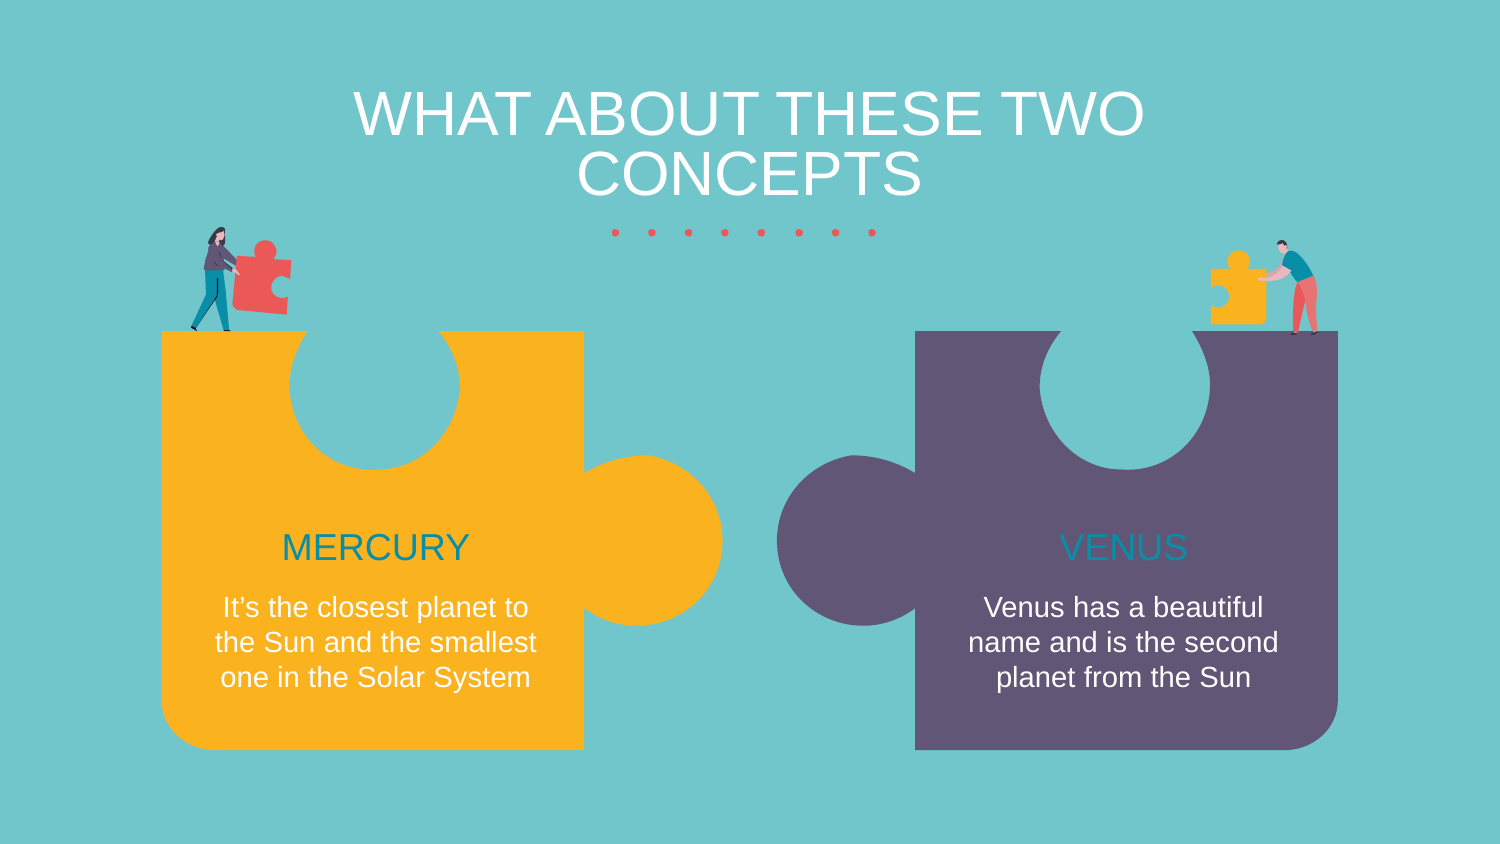

# WHAT ABOUT THESE TWO CONCEPTS

MERCURY

VENUS
It’s the closest planet to the Sun and the smallest one in the Solar System

Venus has a beautiful name and is the second planet from the Sun